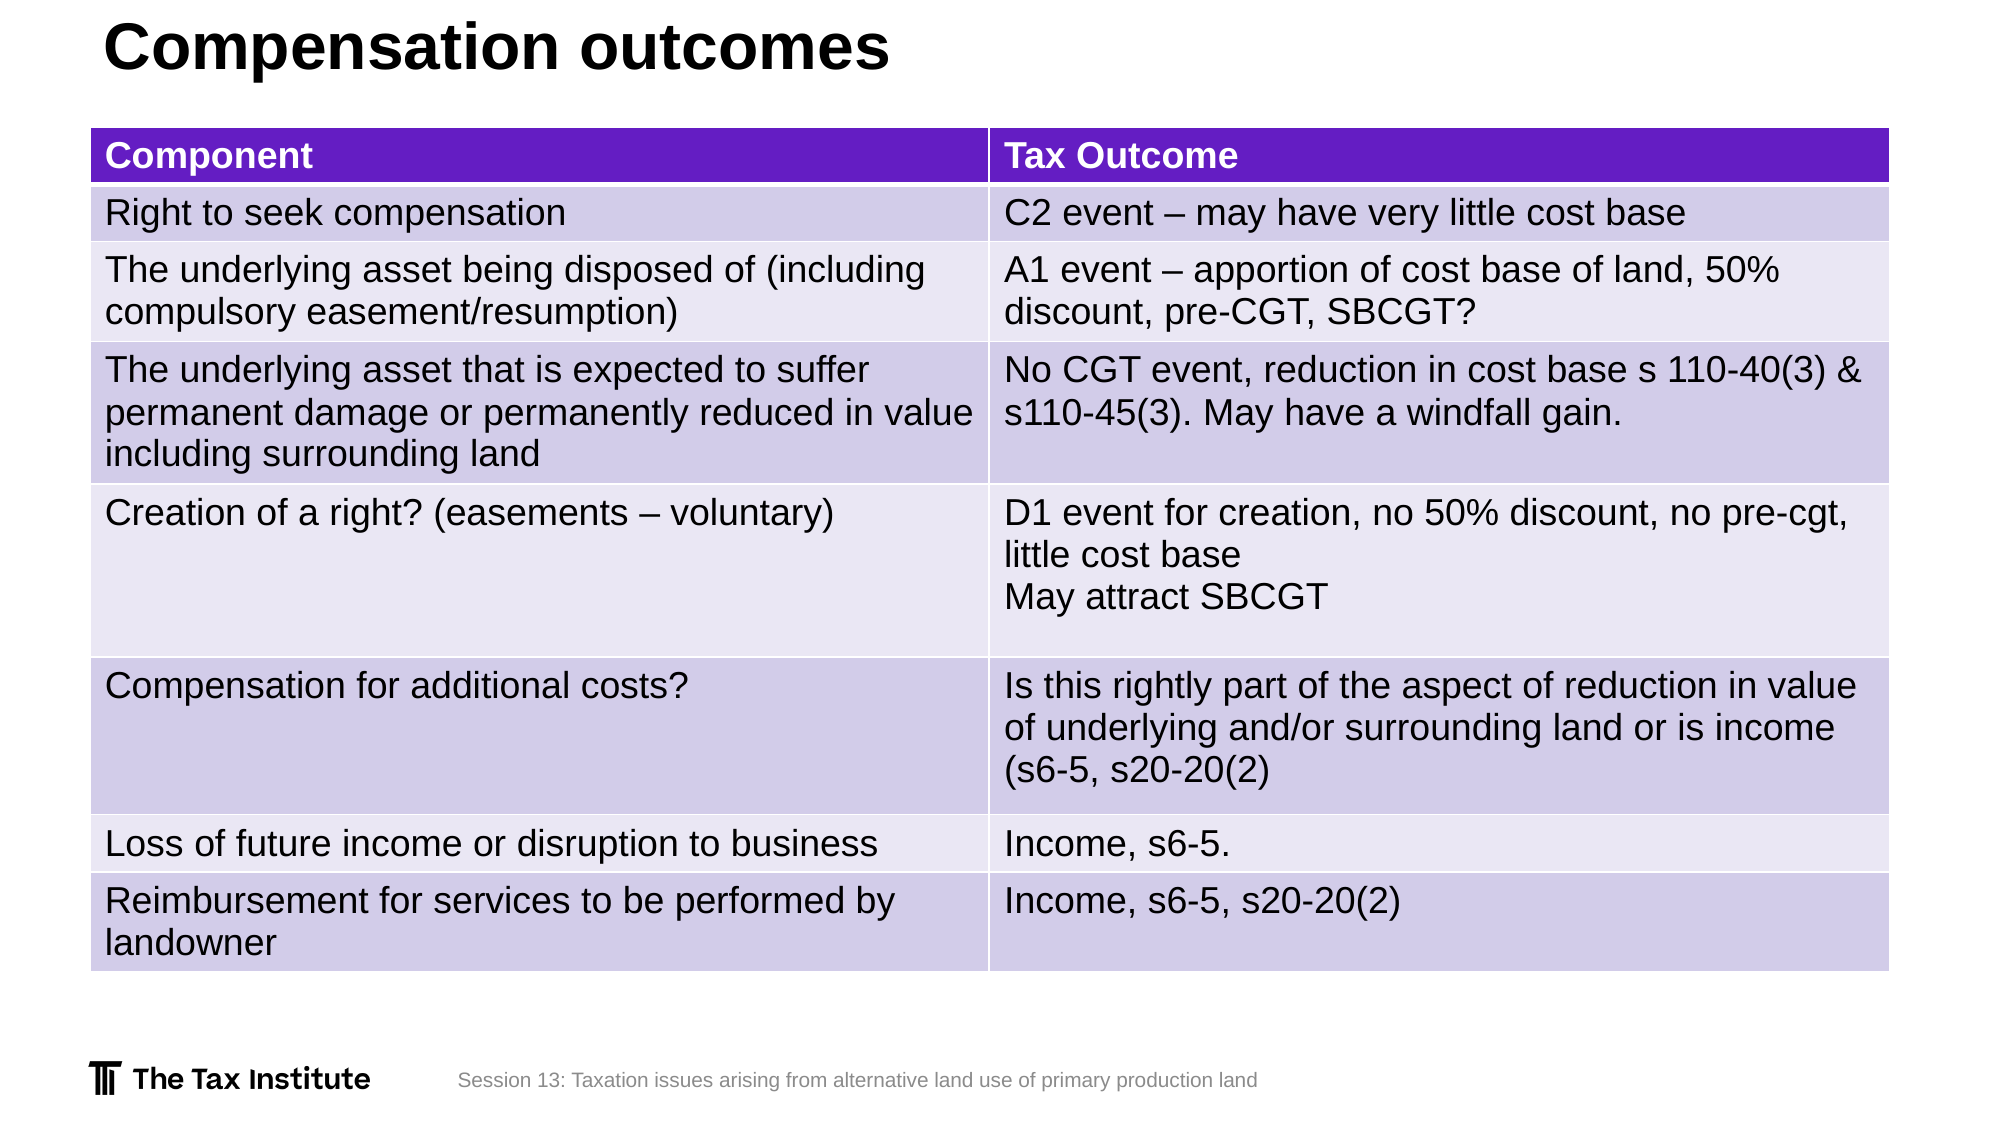

# Compensation outcomes
| Component | Tax Outcome |
| --- | --- |
| Right to seek compensation | C2 event – may have very little cost base |
| The underlying asset being disposed of (including compulsory easement/resumption) | A1 event – apportion of cost base of land, 50% discount, pre-CGT, SBCGT? |
| The underlying asset that is expected to suffer permanent damage or permanently reduced in value including surrounding land | No CGT event, reduction in cost base s 110-40(3) & s110-45(3). May have a windfall gain. |
| Creation of a right? (easements – voluntary) | D1 event for creation, no 50% discount, no pre-cgt, little cost base May attract SBCGT |
| Compensation for additional costs? | Is this rightly part of the aspect of reduction in value of underlying and/or surrounding land or is income (s6-5, s20-20(2) |
| Loss of future income or disruption to business | Income, s6-5. |
| Reimbursement for services to be performed by landowner | Income, s6-5, s20-20(2) |
Session 13: Taxation issues arising from alternative land use of primary production land